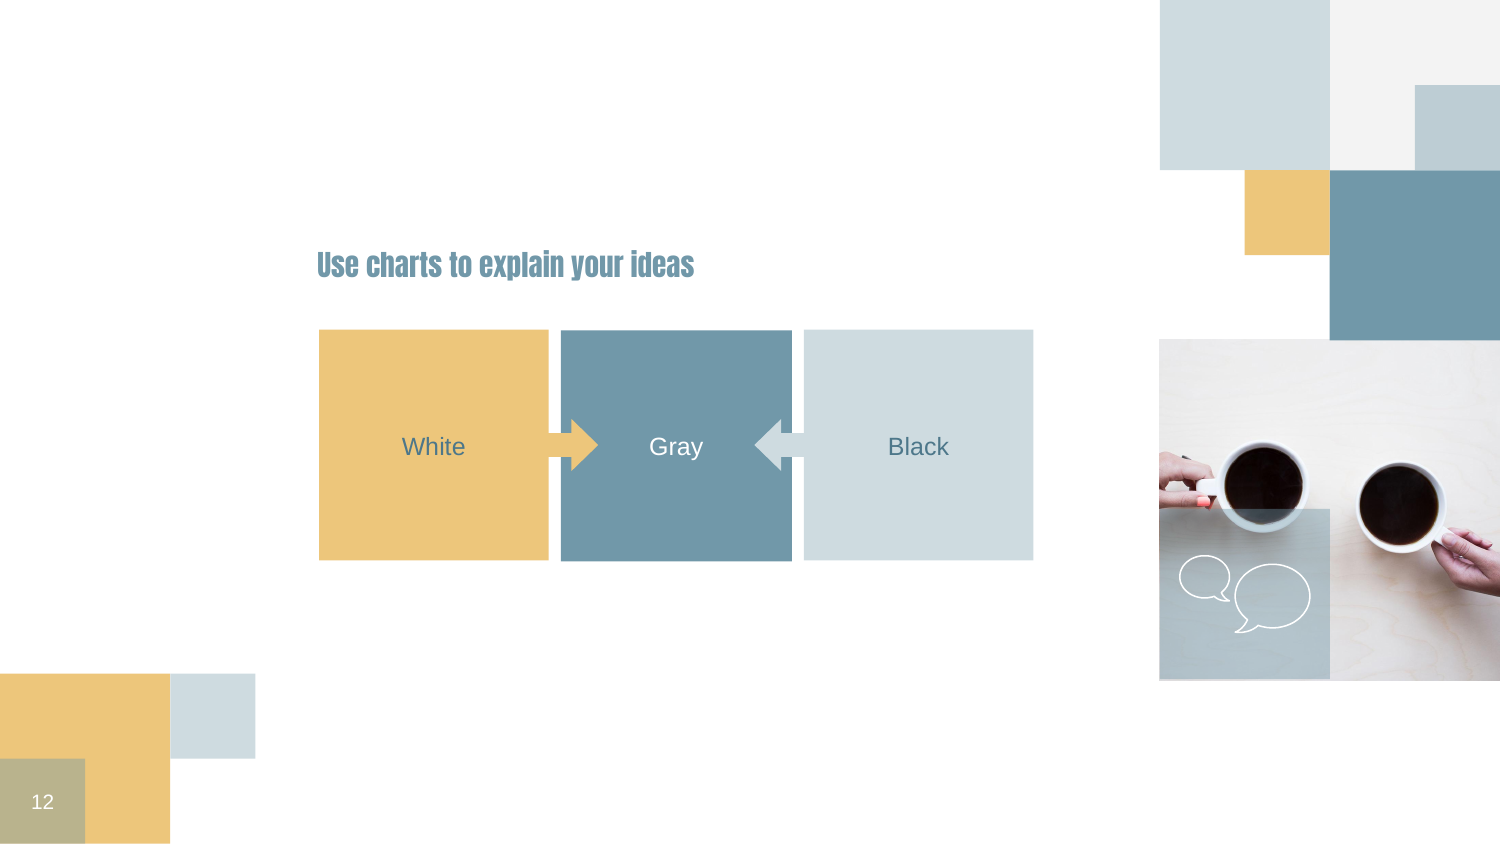

# Use charts to explain your ideas
White
Black
Gray
12